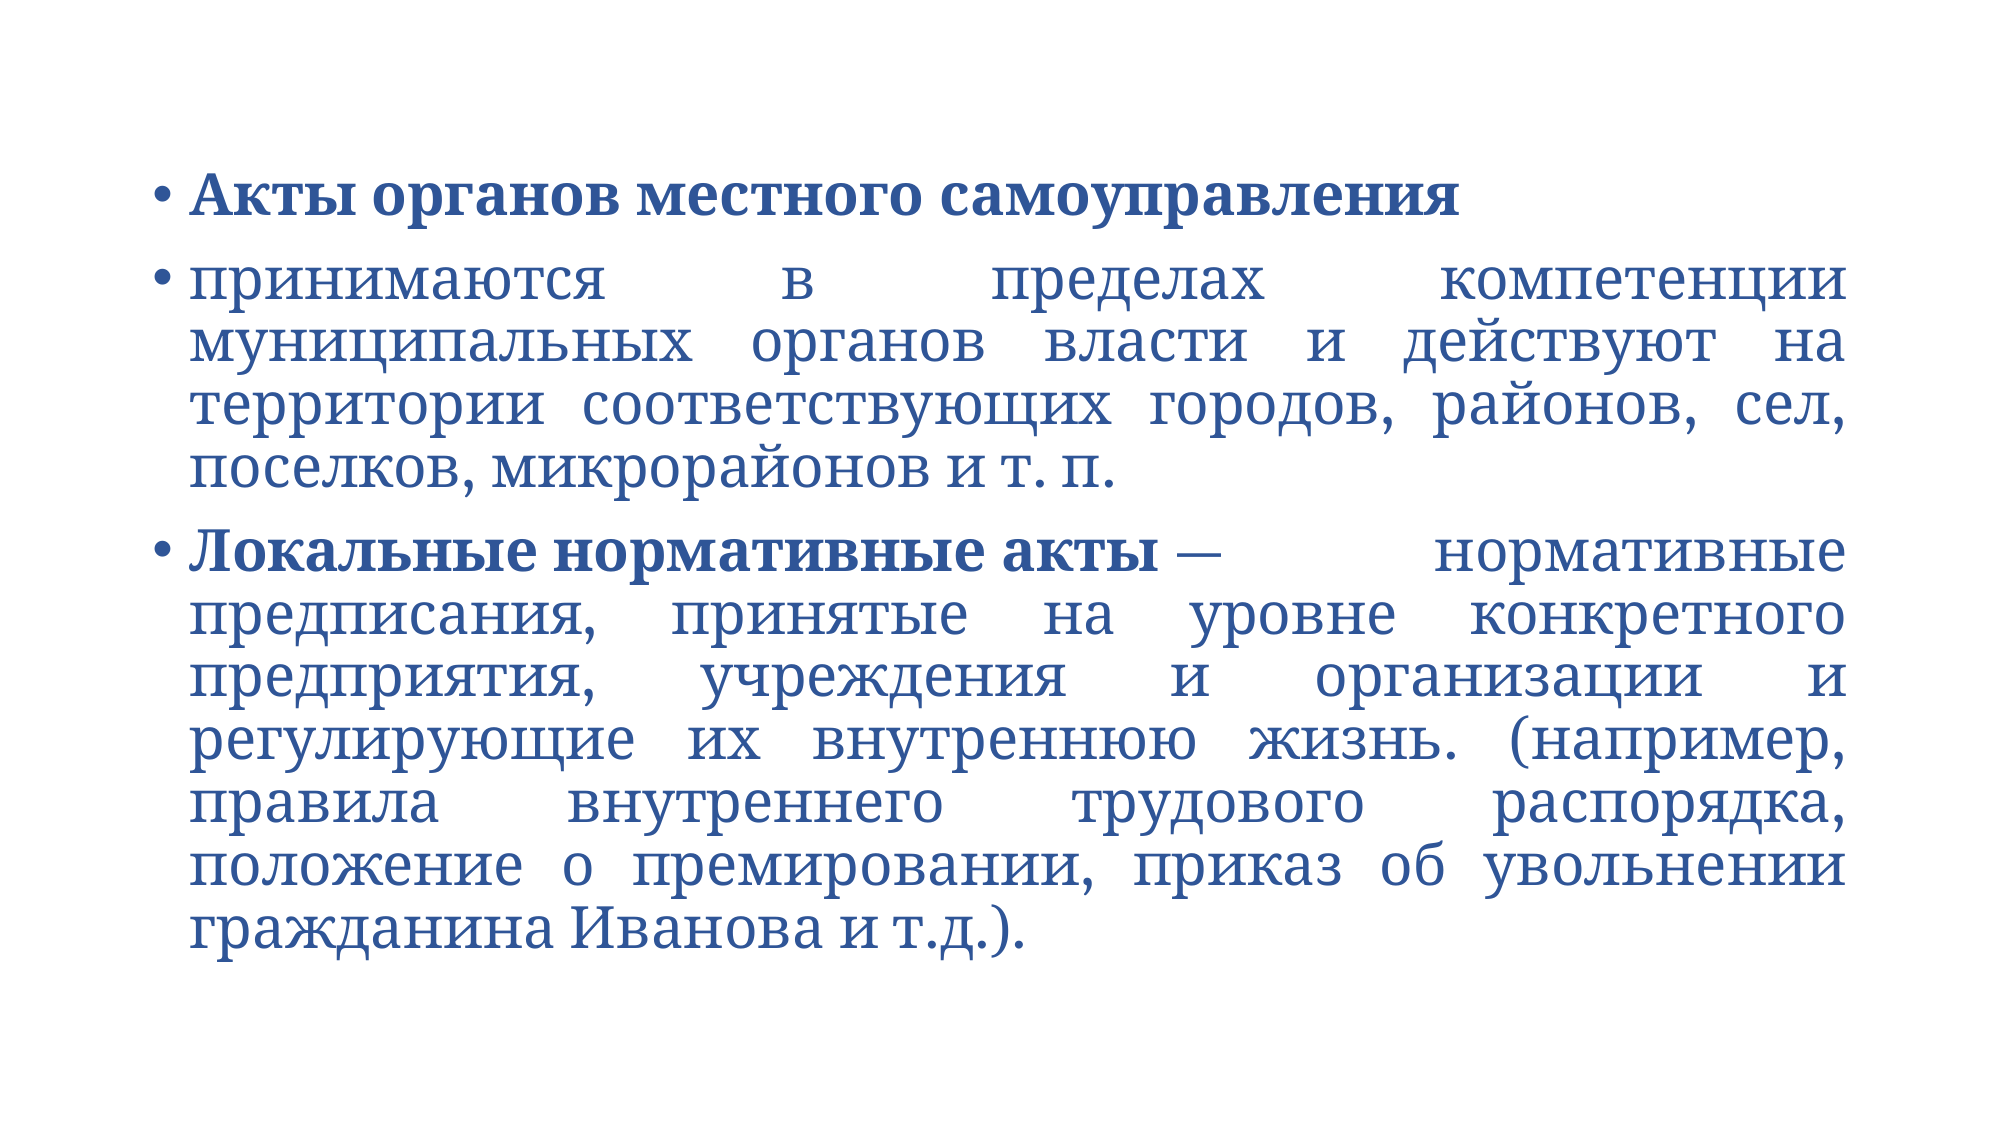

Акты органов местного самоуправления
принимаются в пределах компетенции муниципальных органов власти и действуют на территории соответствующих городов, районов, сел, поселков, микрорайонов и т. п.
Локальные нормативные акты — нормативные предписания, принятые на уровне конкретного предприятия, учреждения и организации и регулирующие их внутреннюю жизнь. (например, правила внутреннего трудового распорядка, положение о премировании, приказ об увольнении гражданина Иванова и т.д.).